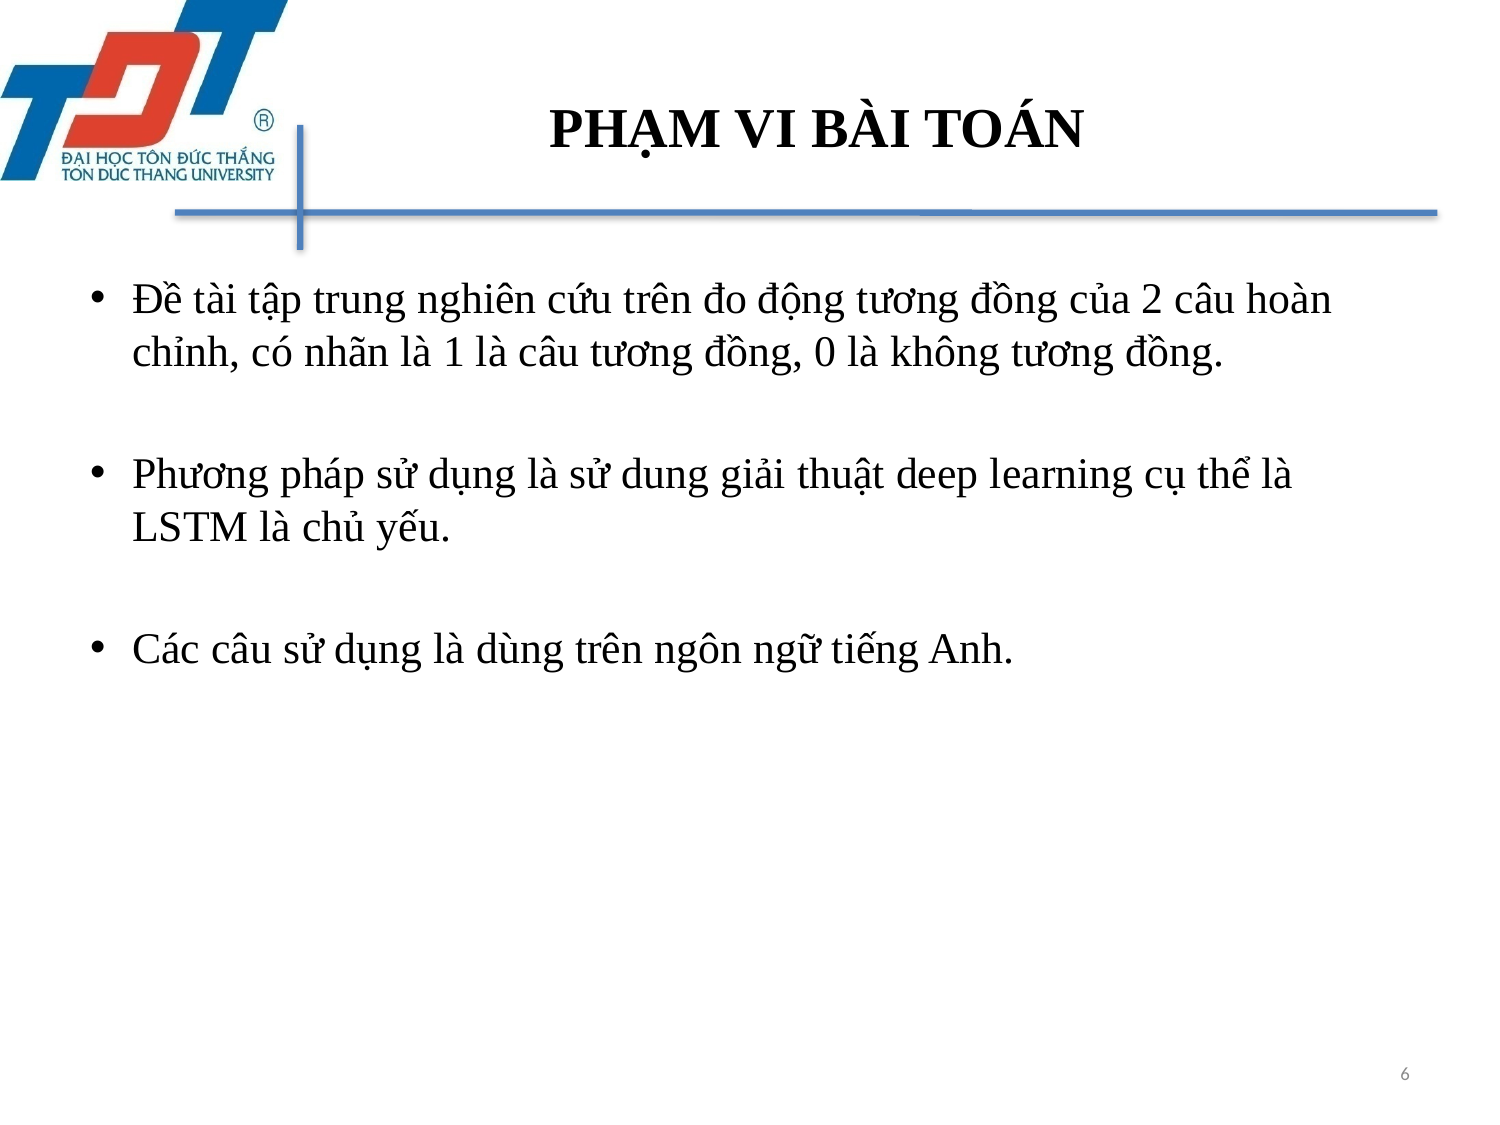

# PHẠM VI BÀI TOÁN
Đề tài tập trung nghiên cứu trên đo động tương đồng của 2 câu hoàn chỉnh, có nhãn là 1 là câu tương đồng, 0 là không tương đồng.

Phương pháp sử dụng là sử dung giải thuật deep learning cụ thể là LSTM là chủ yếu.

Các câu sử dụng là dùng trên ngôn ngữ tiếng Anh.

6